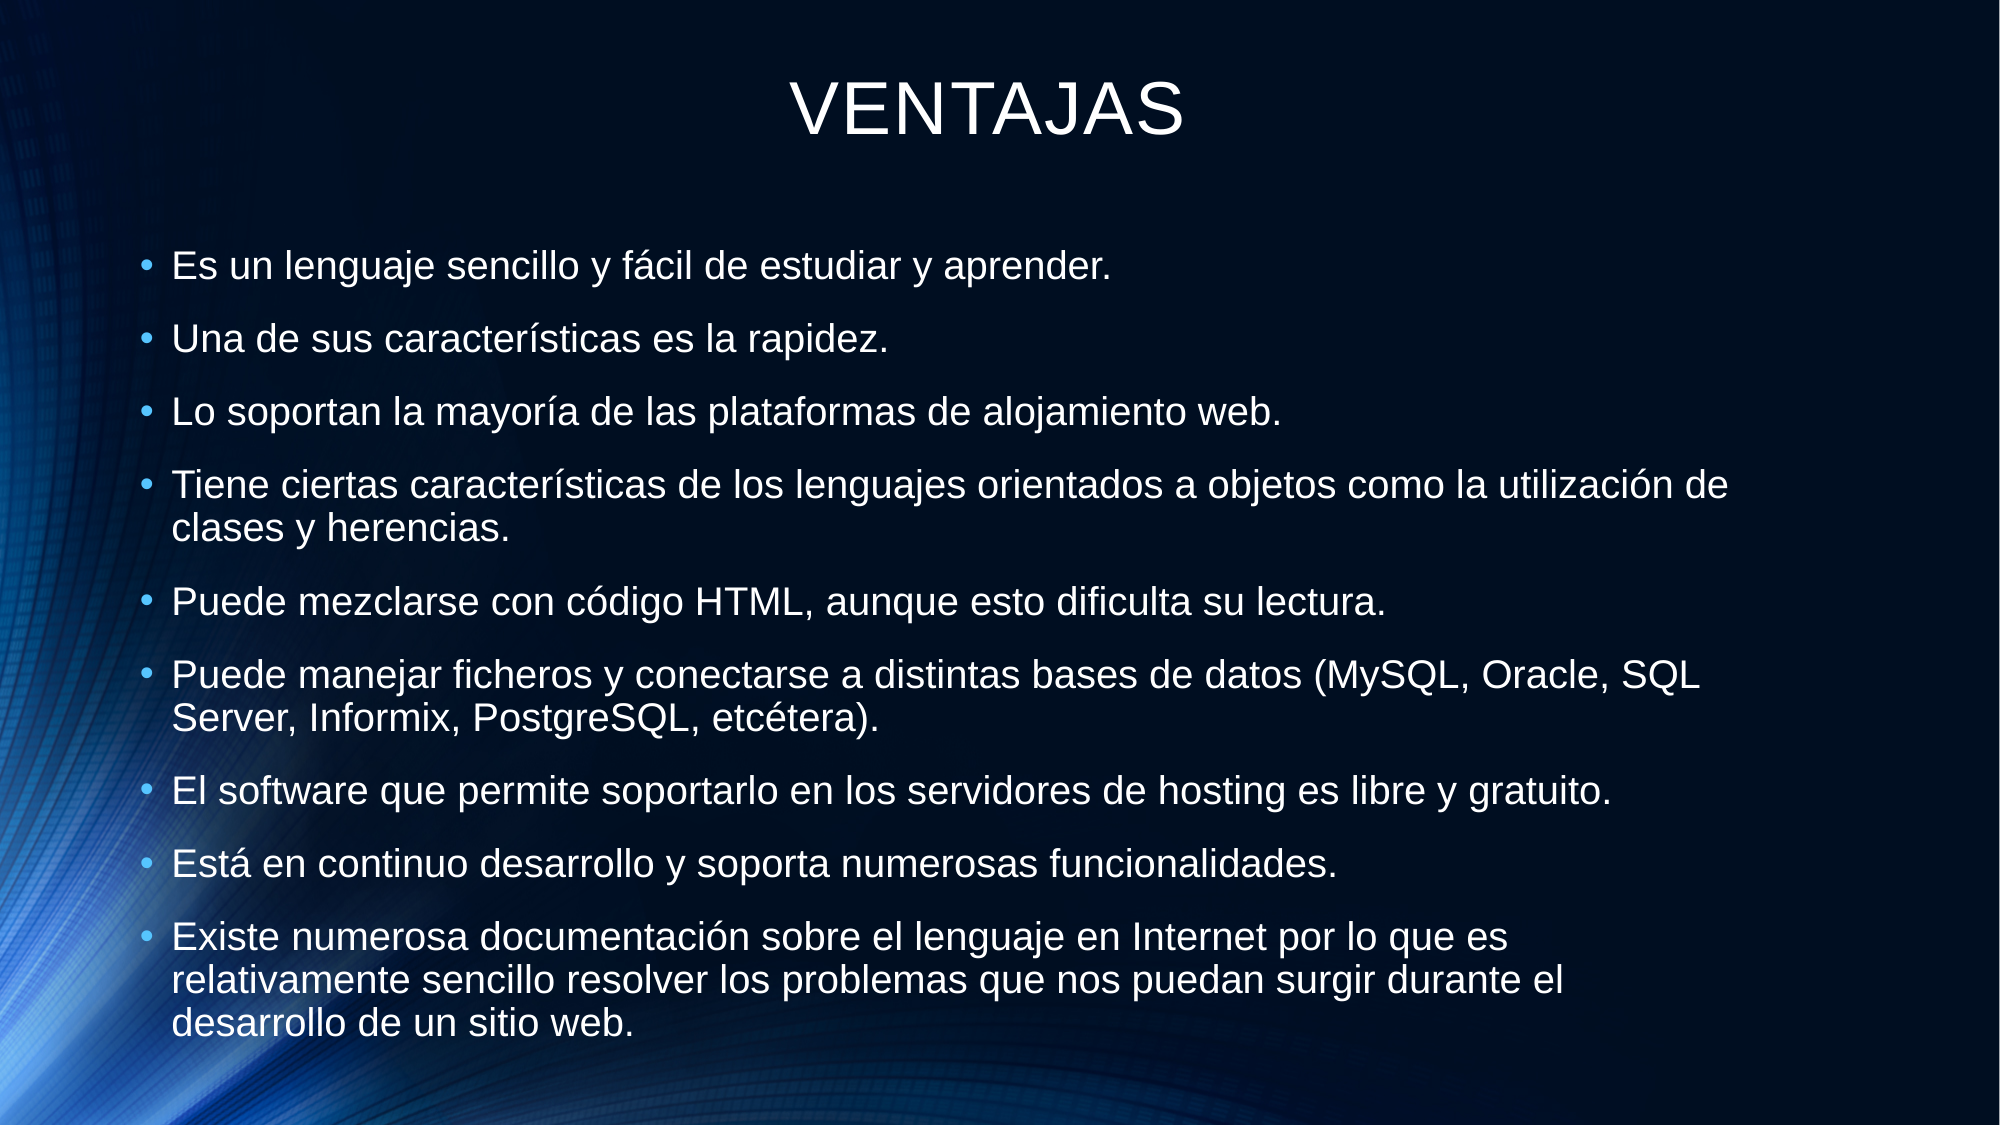

# VENTAJAS
Es un lenguaje sencillo y fácil de estudiar y aprender.
Una de sus características es la rapidez.
Lo soportan la mayoría de las plataformas de alojamiento web.
Tiene ciertas características de los lenguajes orientados a objetos como la utilización de clases y herencias.
Puede mezclarse con código HTML, aunque esto dificulta su lectura.
Puede manejar ficheros y conectarse a distintas bases de datos (MySQL, Oracle, SQL Server, Informix, PostgreSQL, etcétera).
El software que permite soportarlo en los servidores de hosting es libre y gratuito.
Está en continuo desarrollo y soporta numerosas funcionalidades.
Existe numerosa documentación sobre el lenguaje en Internet por lo que es relativamente sencillo resolver los problemas que nos puedan surgir durante el desarrollo de un sitio web.